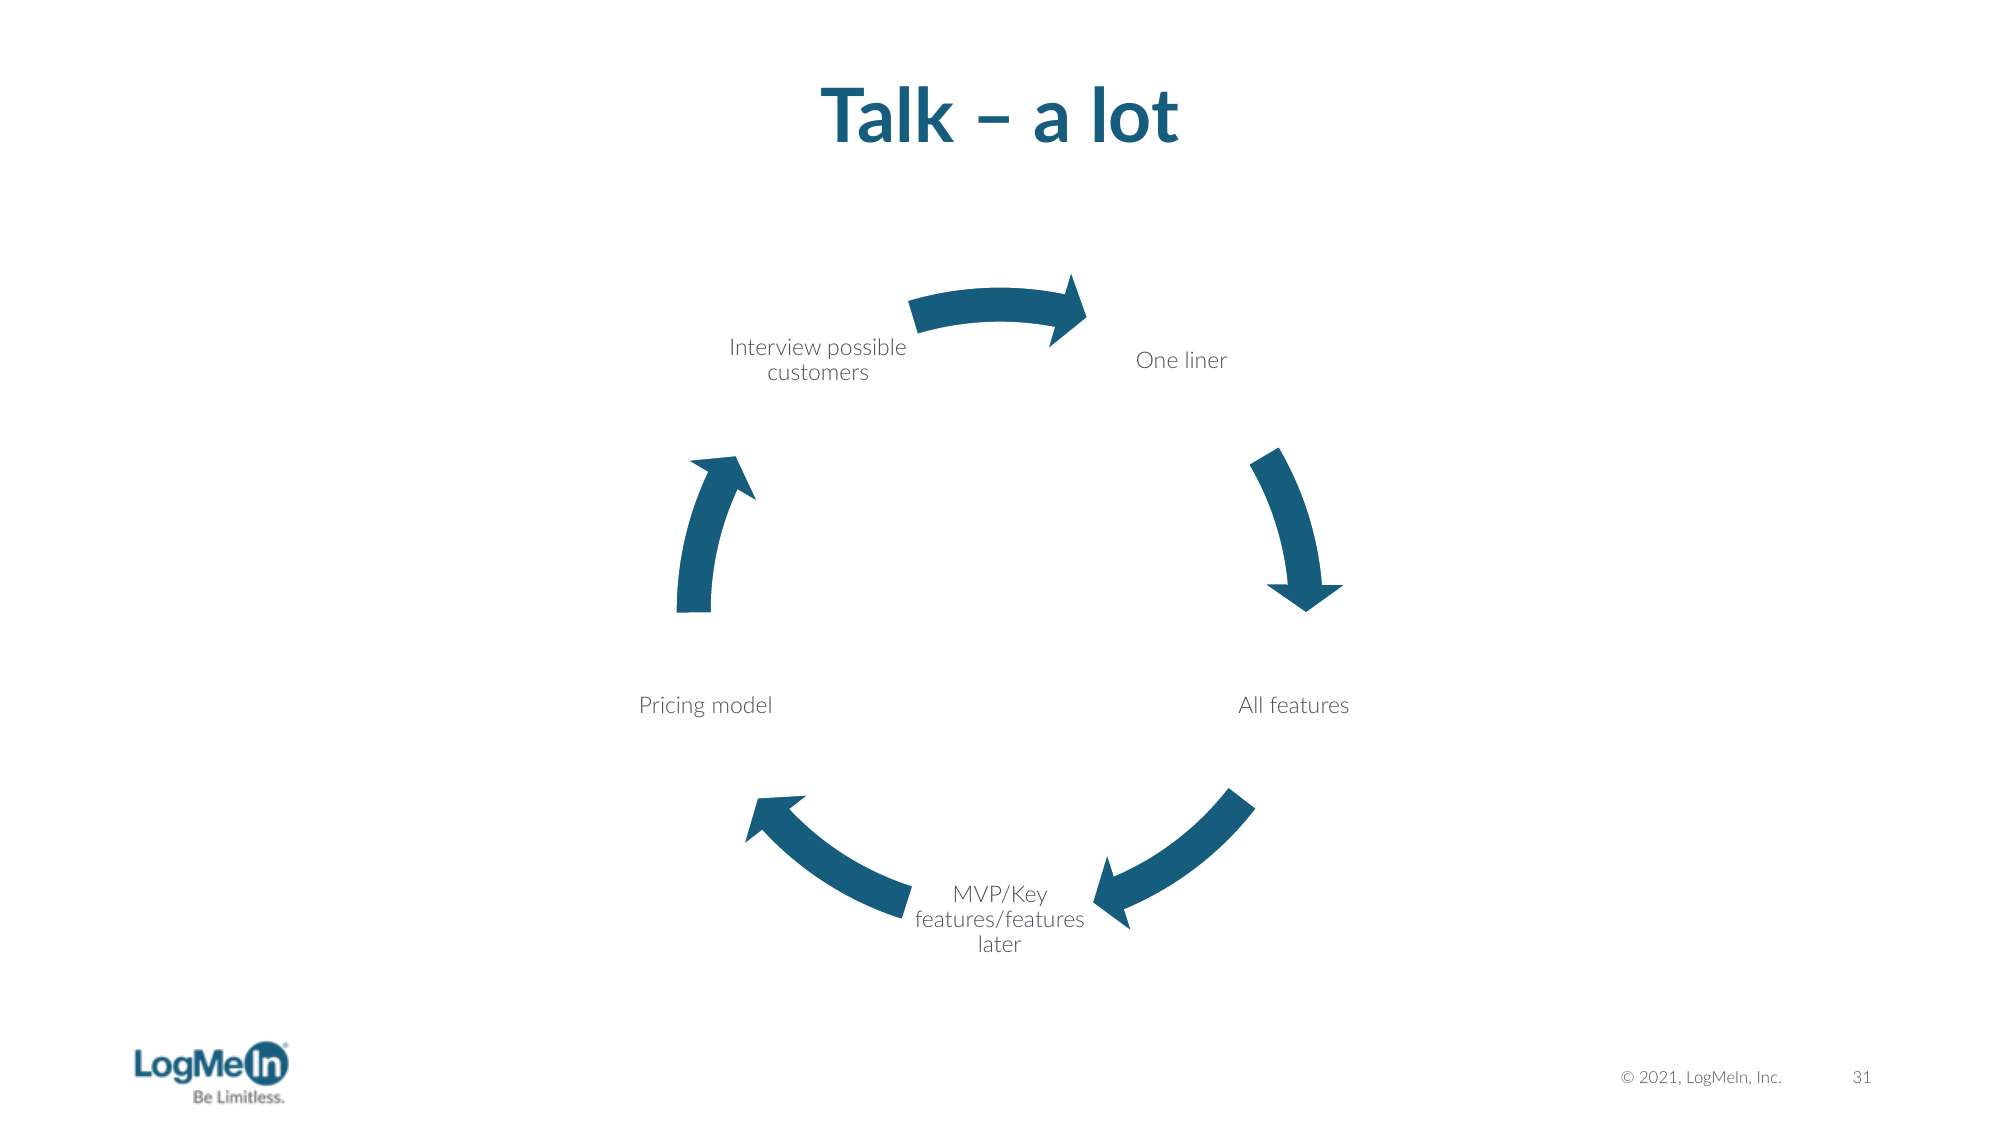

# Talk – a lot
One liner
All features
MVP/Key features/features later
Pricing model
Interview possible customers